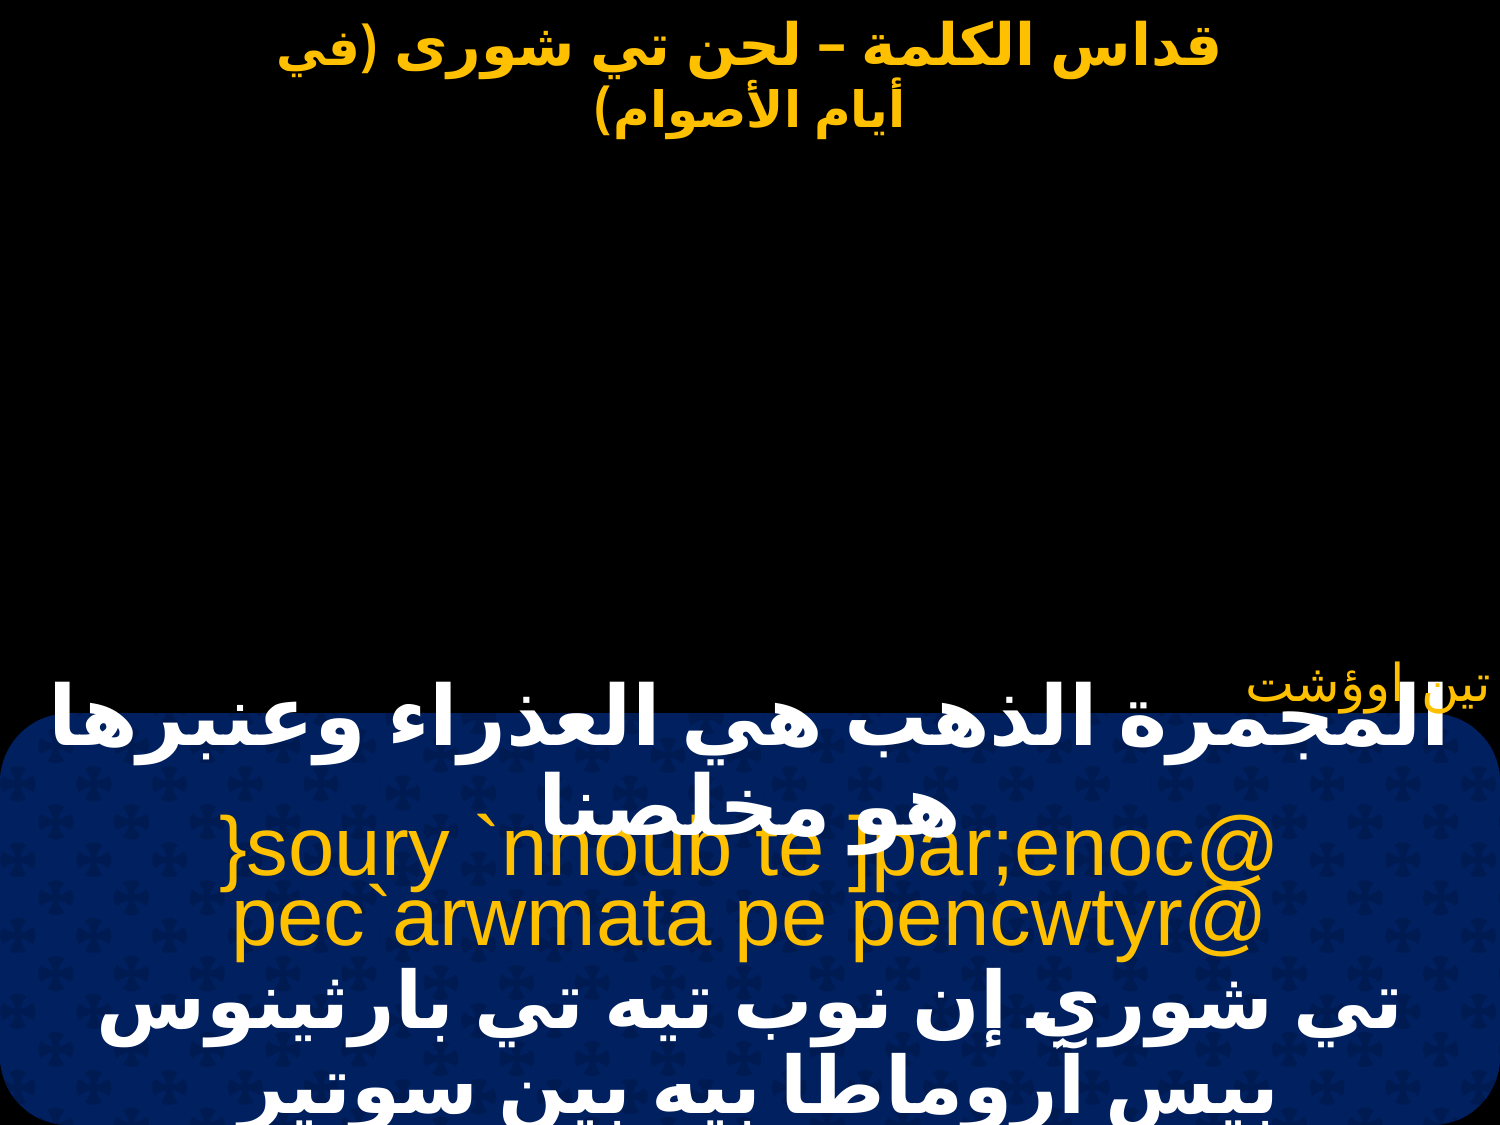

# تي شوري
تين اوؤشت
المجمرة الذهب هي العذراء وعنبرها هو مخلصنا
}soury `nnoub te ]par;enoc@ pec`arwmata pe pencwtyr@
تي شوري إن نوب تيه تي بارثينوس بيس آروماطا بيه بين سوتير